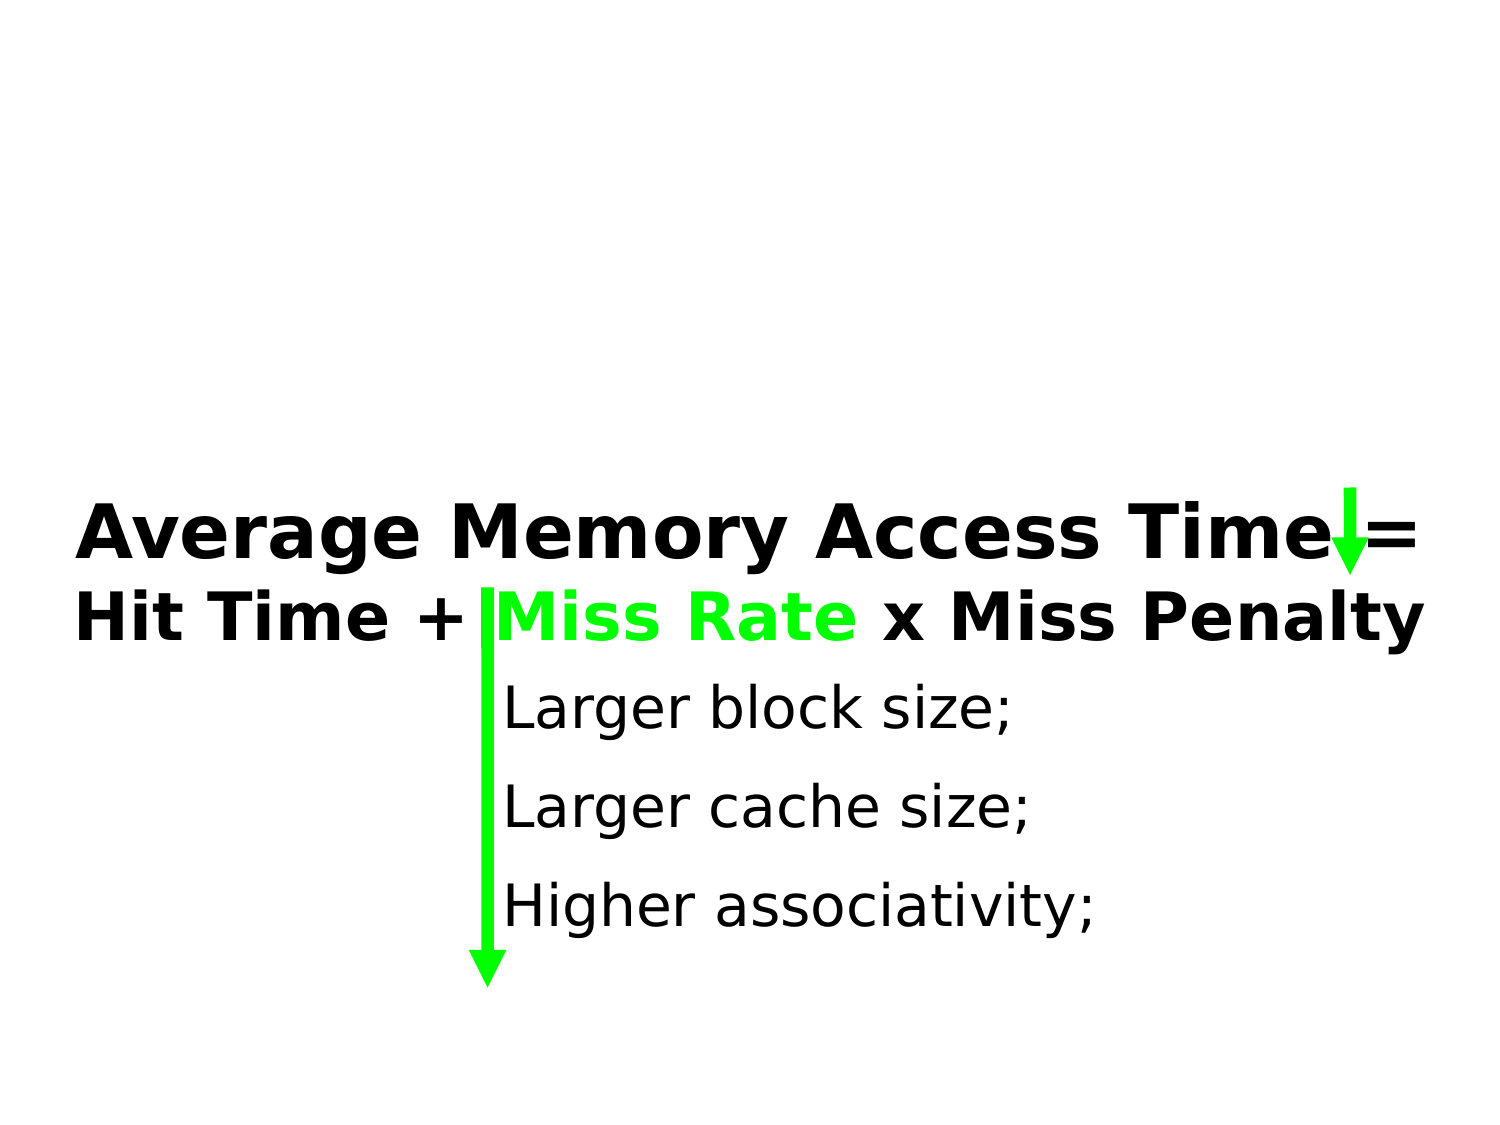

# Average Memory Access Time = Hit Time + Miss Rate x Miss Penalty

Larger block size;
Larger cache size;
Higher associativity;